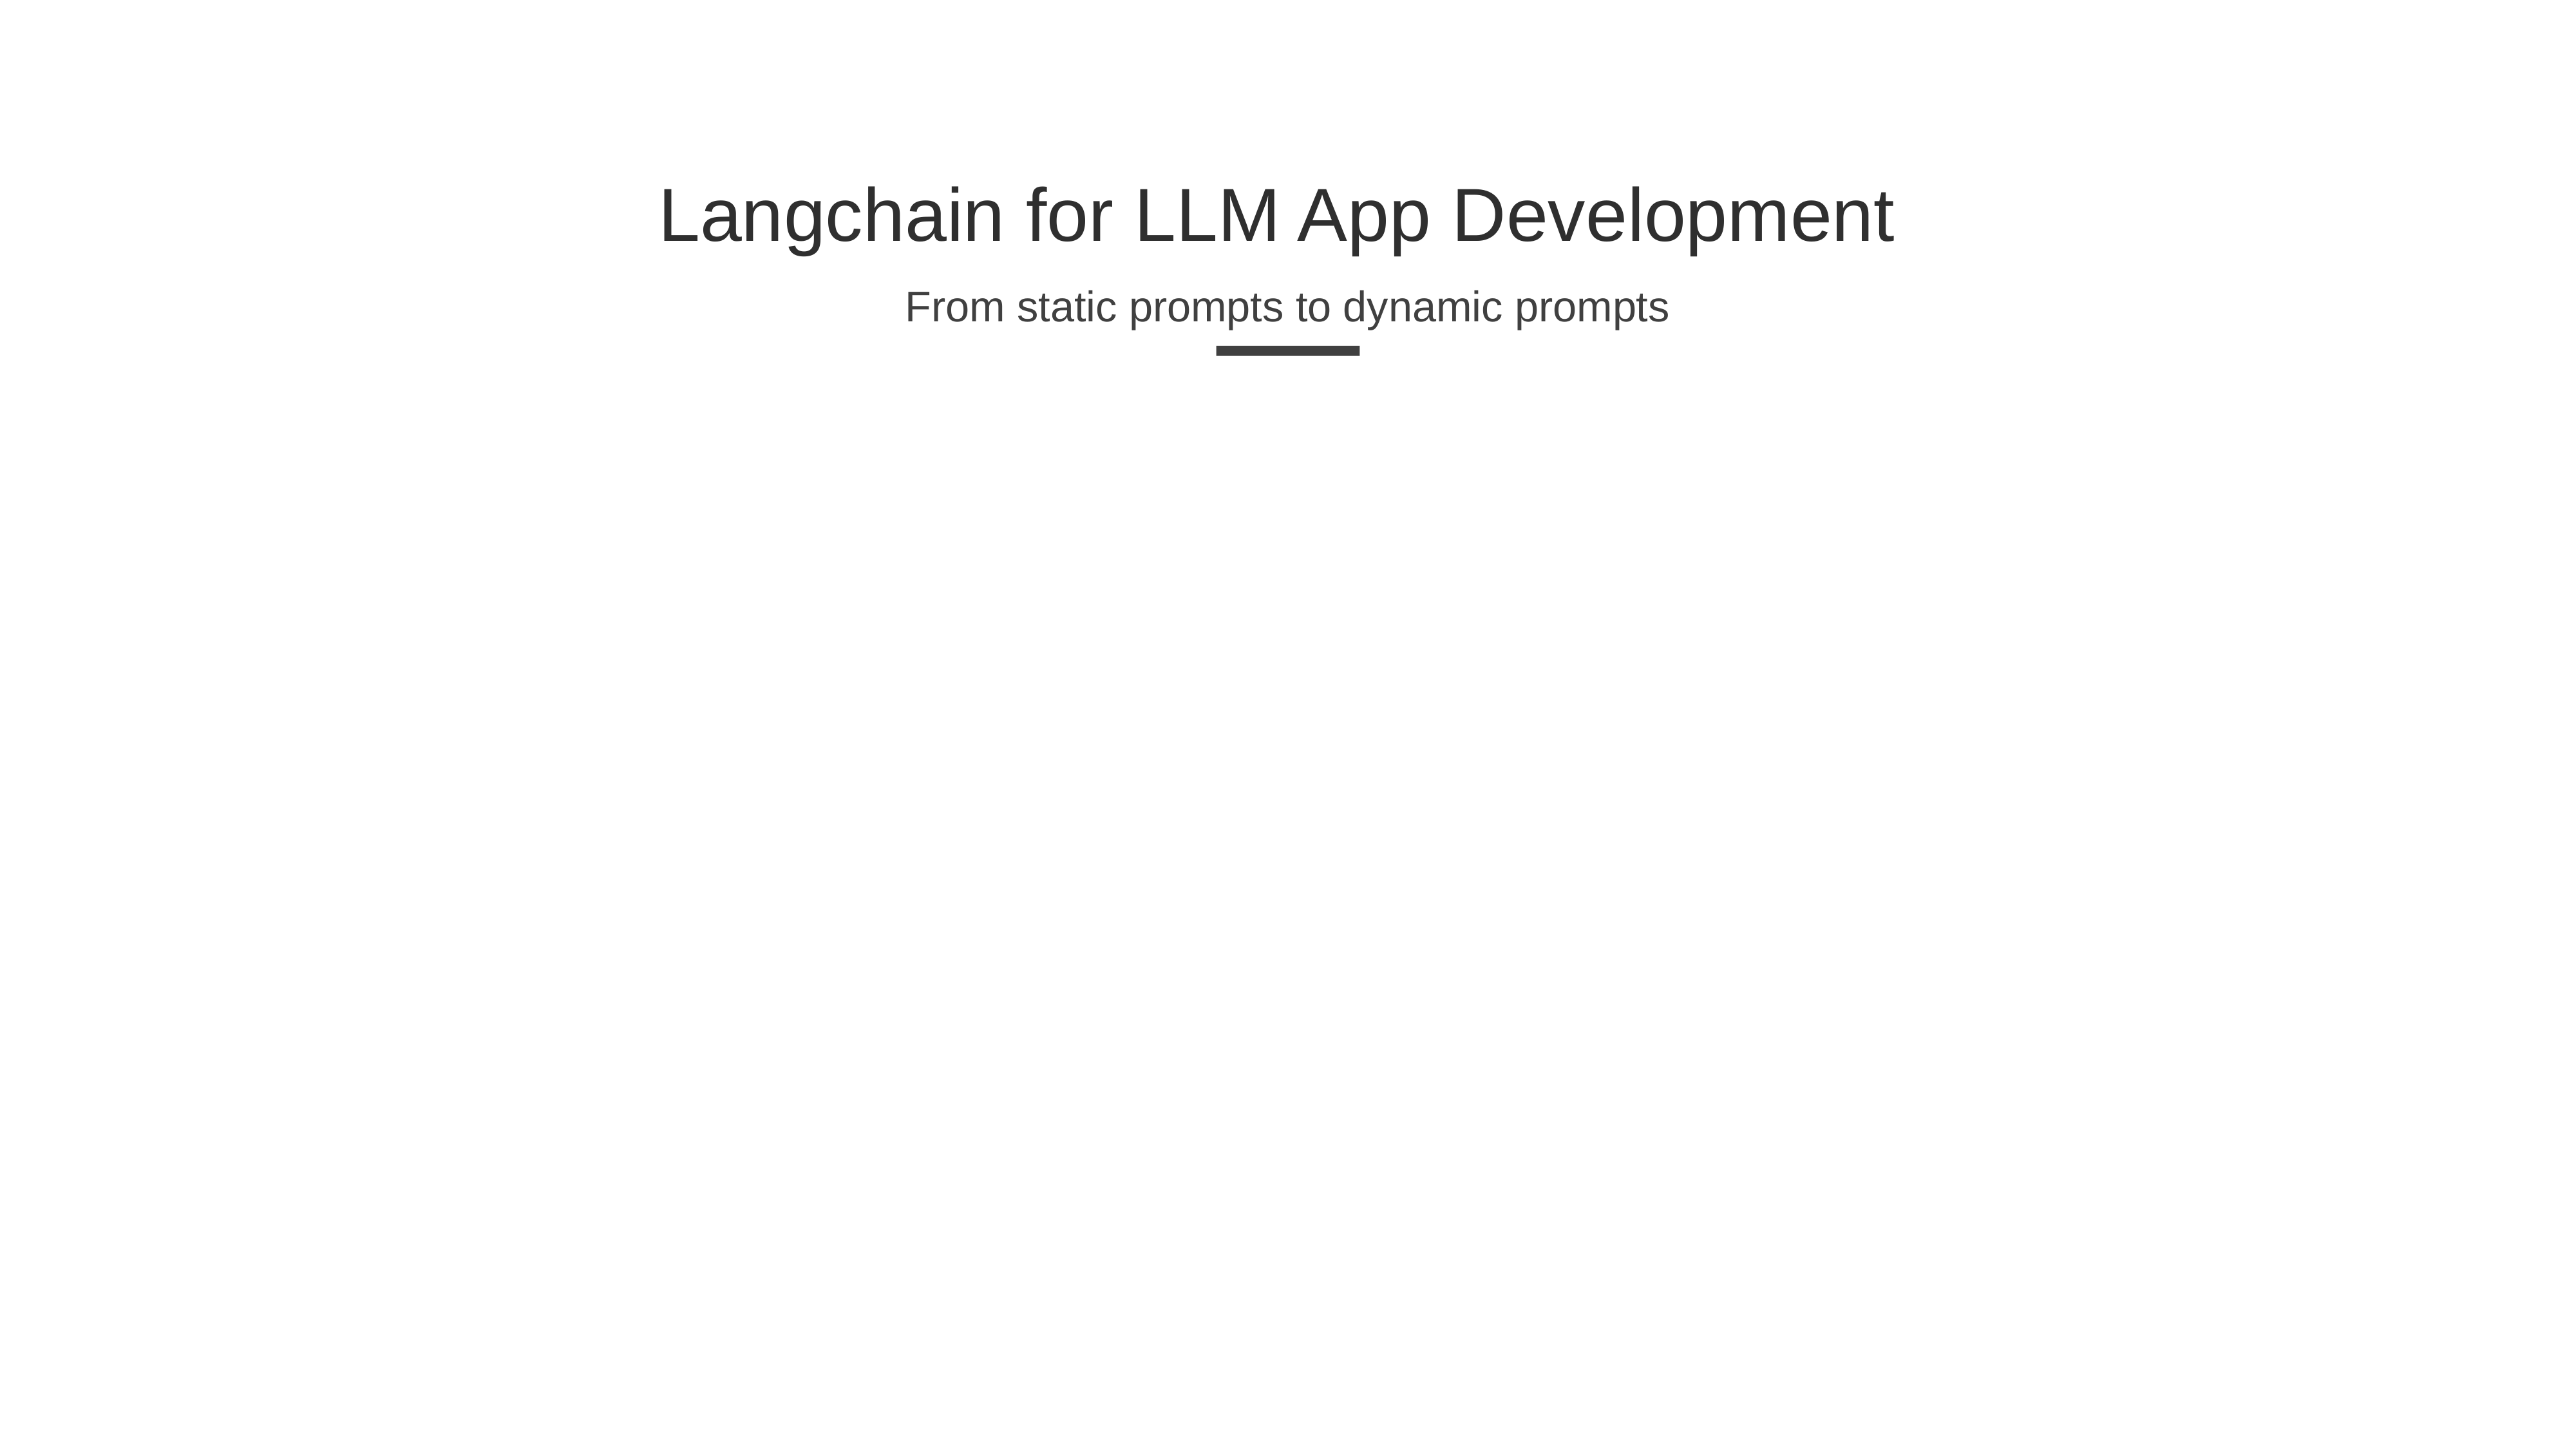

# Langchain for LLM App Development
From static prompts to dynamic prompts